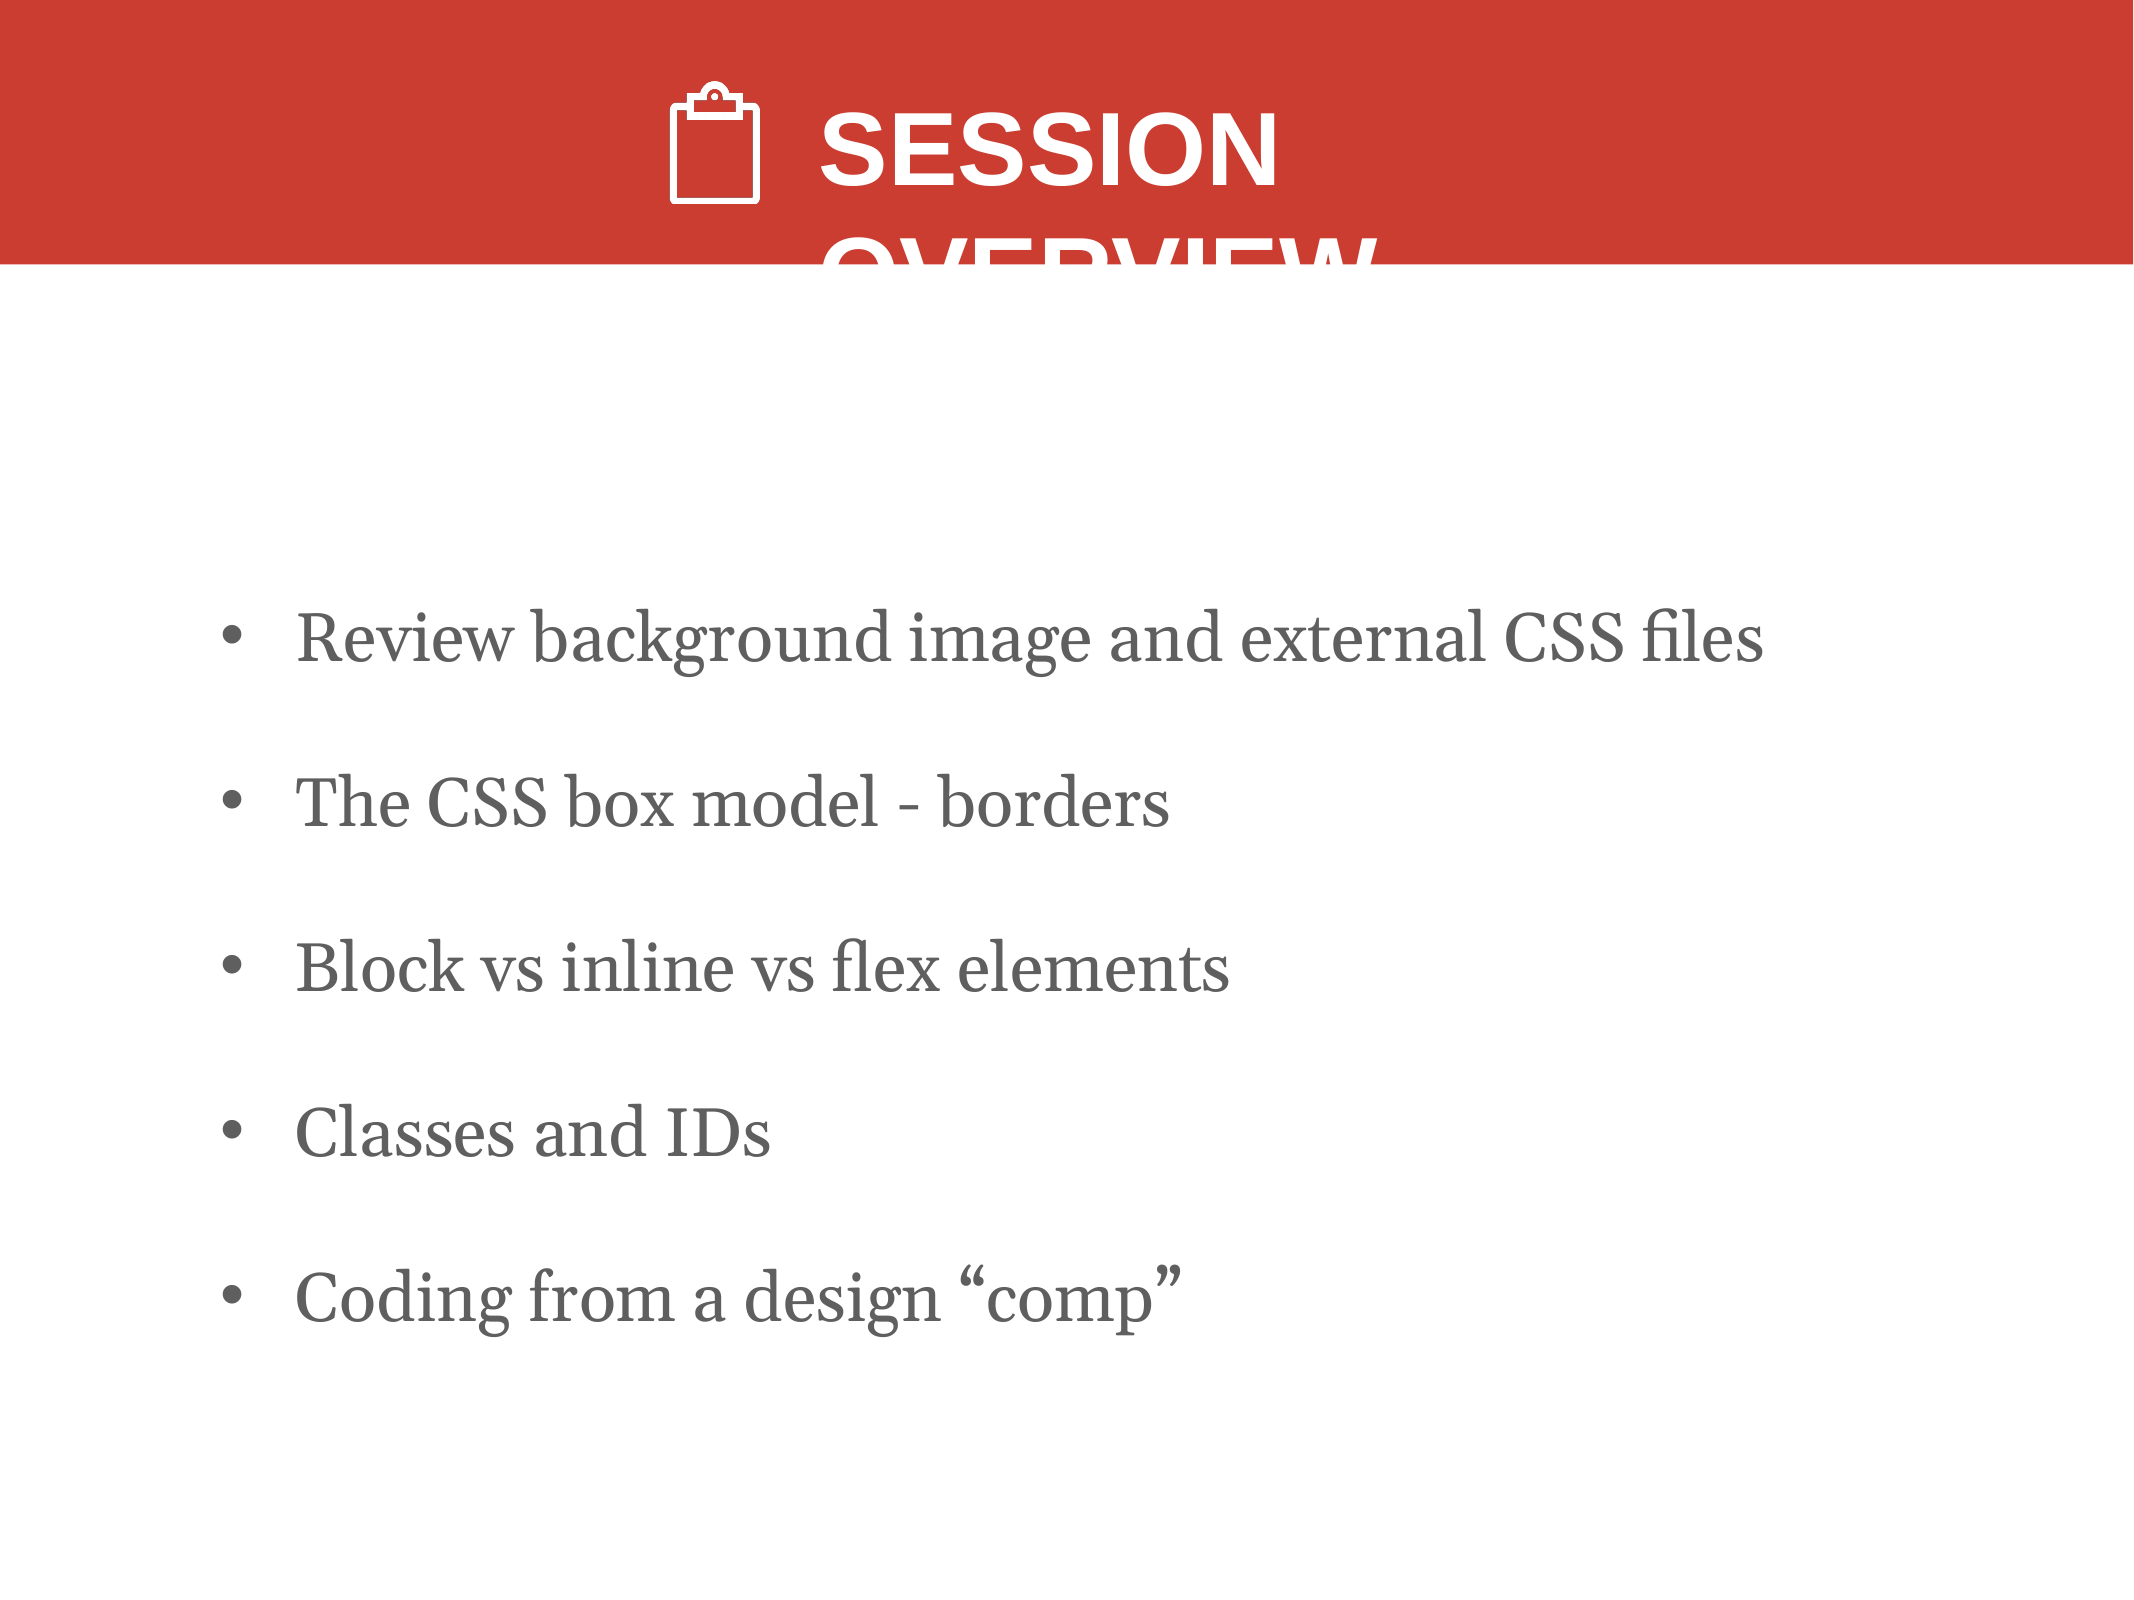

# SESSION OVERVIEW
Review background image and external CSS files
The CSS box model - borders
Block vs inline vs flex elements
Classes and IDs
Coding from a design “comp”